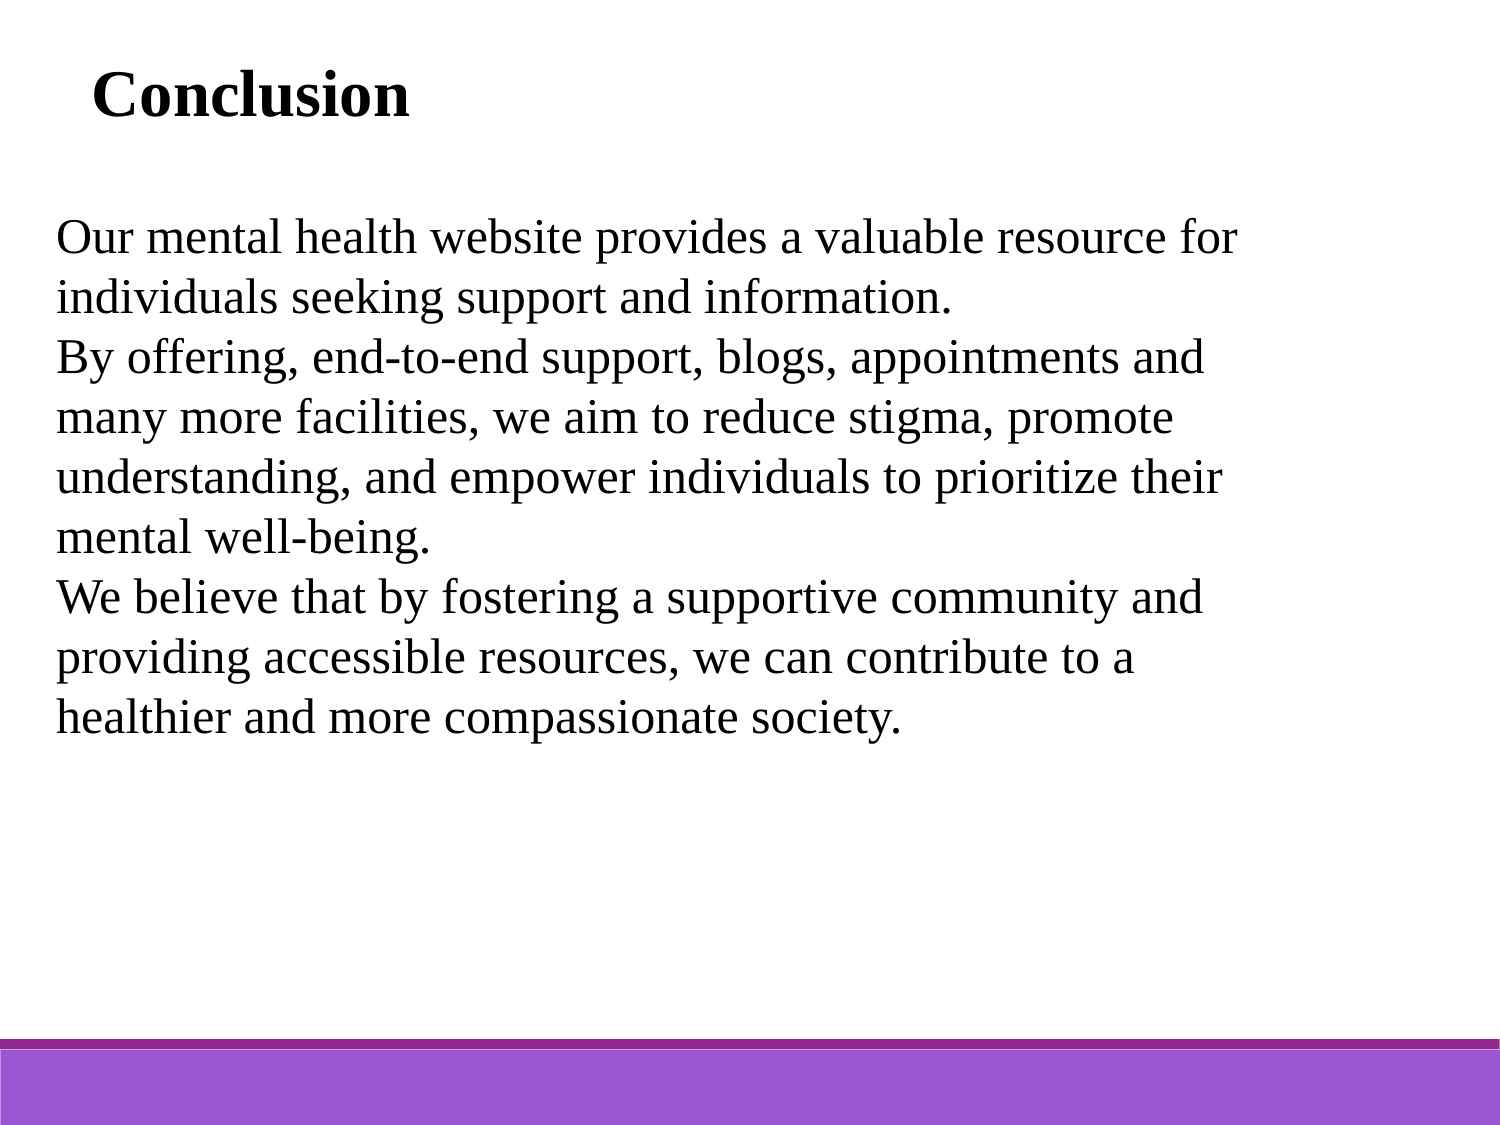

Conclusion
Our mental health website provides a valuable resource for individuals seeking support and information.
By offering, end-to-end support, blogs, appointments and many more facilities, we aim to reduce stigma, promote understanding, and empower individuals to prioritize their mental well-being.
We believe that by fostering a supportive community and providing accessible resources, we can contribute to a healthier and more compassionate society.